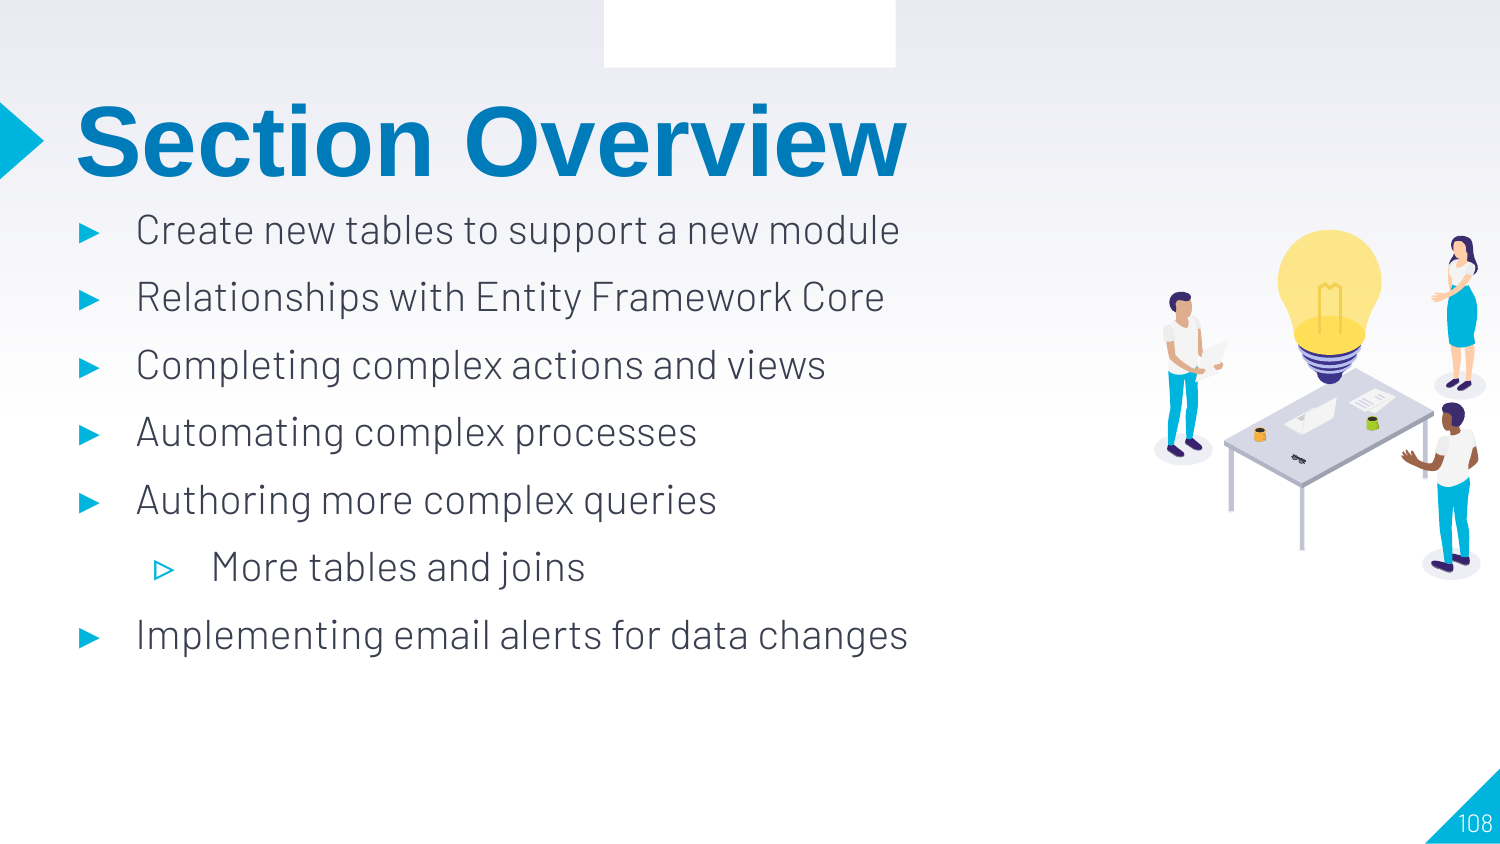

Section Overview

# Section Overview
Create new tables to support a new module
Relationships with Entity Framework Core
Completing complex actions and views
Automating complex processes
Authoring more complex queries
More tables and joins
Implementing email alerts for data changes

108